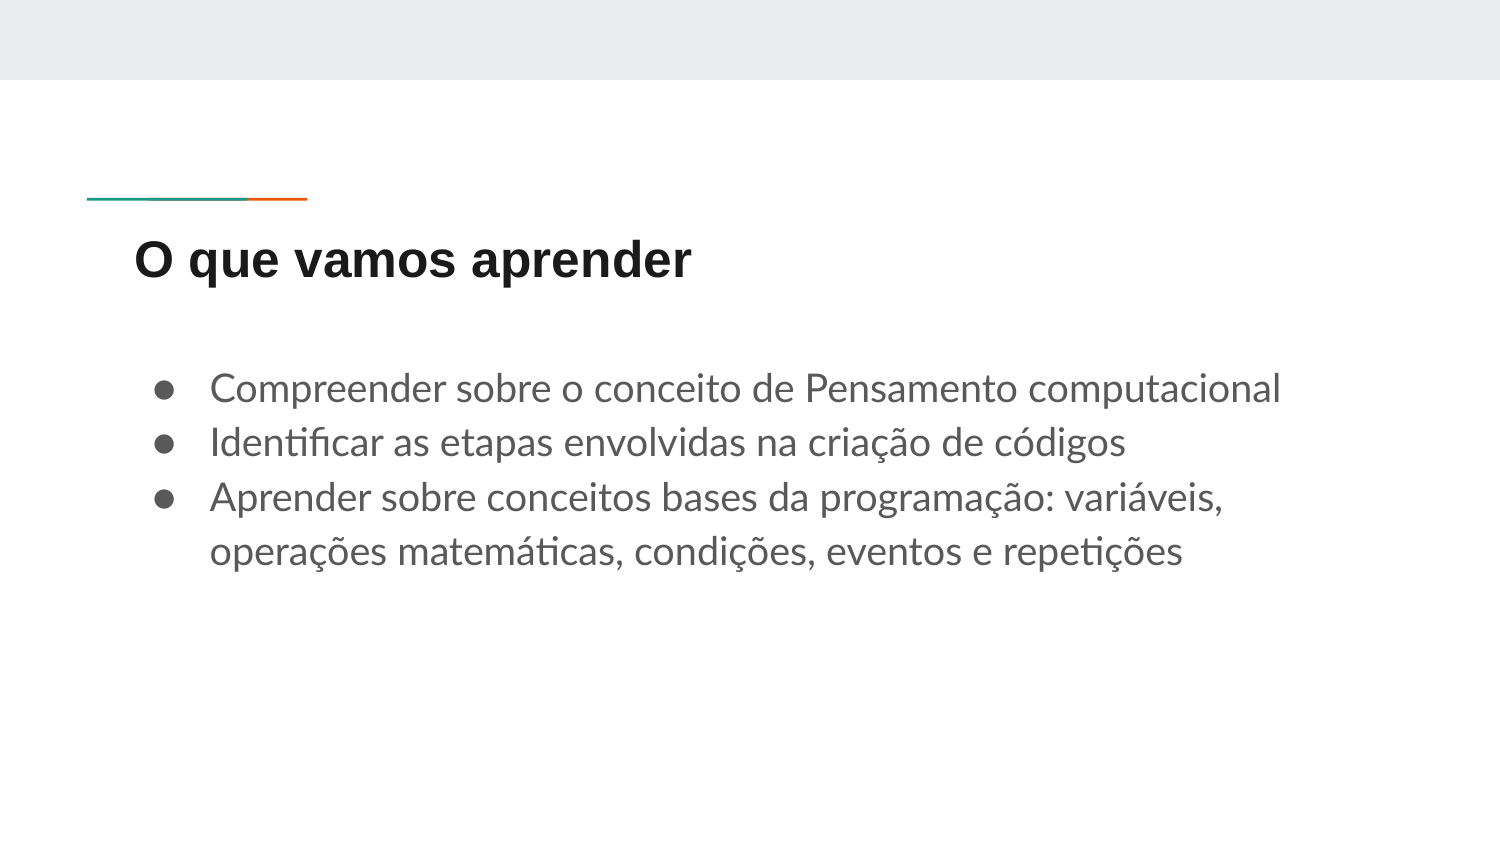

# O que vamos aprender
Compreender sobre o conceito de Pensamento computacional
Identificar as etapas envolvidas na criação de códigos
Aprender sobre conceitos bases da programação: variáveis, operações matemáticas, condições, eventos e repetições